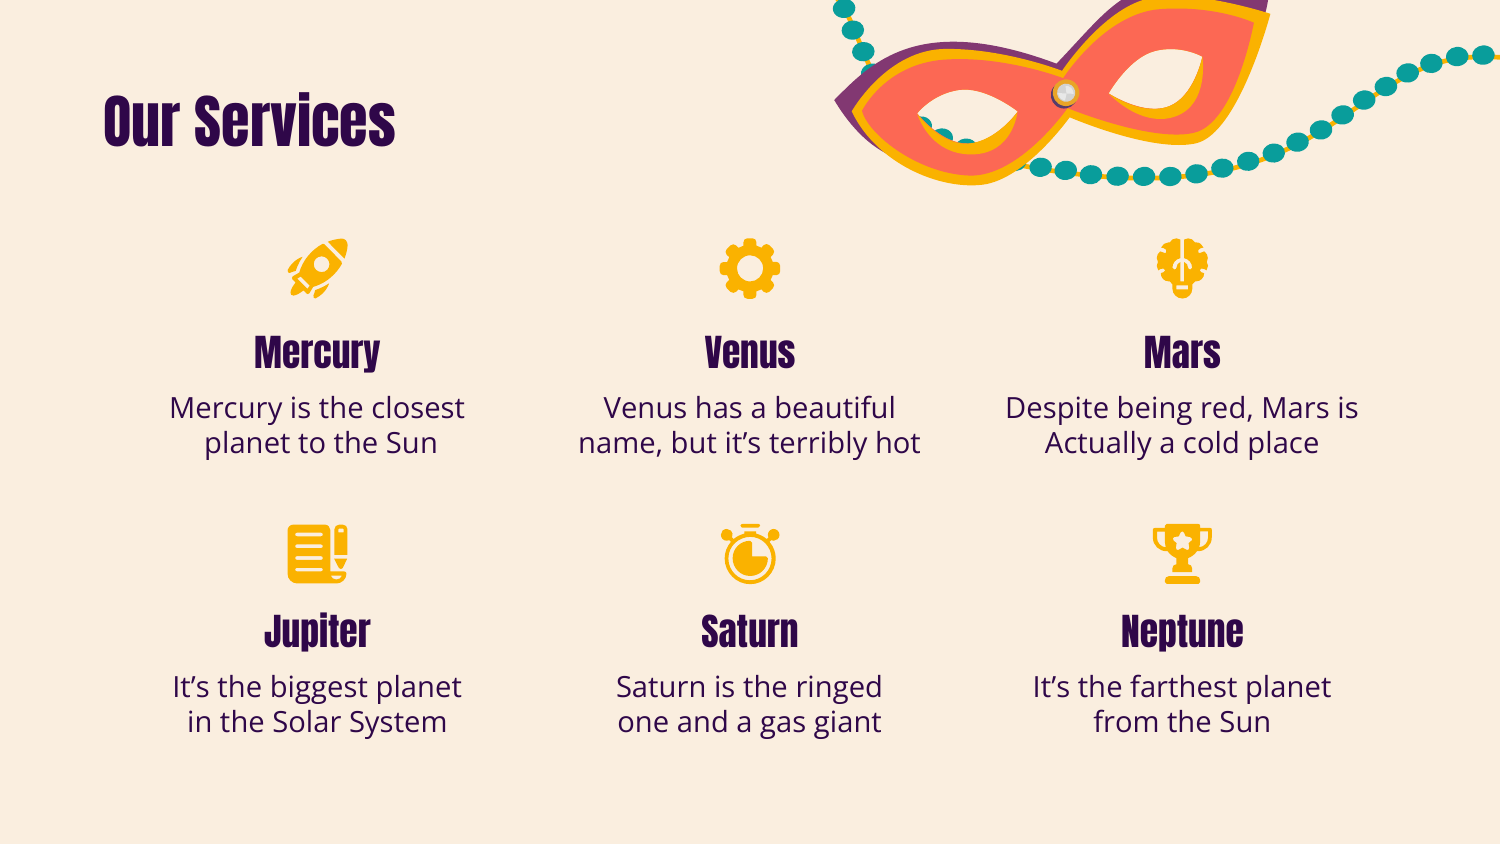

# Our Services

Mercury
Venus
Mars
Venus has a beautiful
name, but it’s terribly hot
Despite being red, Mars is
Actually a cold place
Mercury is the closest
 planet to the Sun

Jupiter
Saturn
Neptune
Saturn is the ringed
one and a gas giant
It’s the farthest planet
from the Sun
It’s the biggest planet
in the Solar System